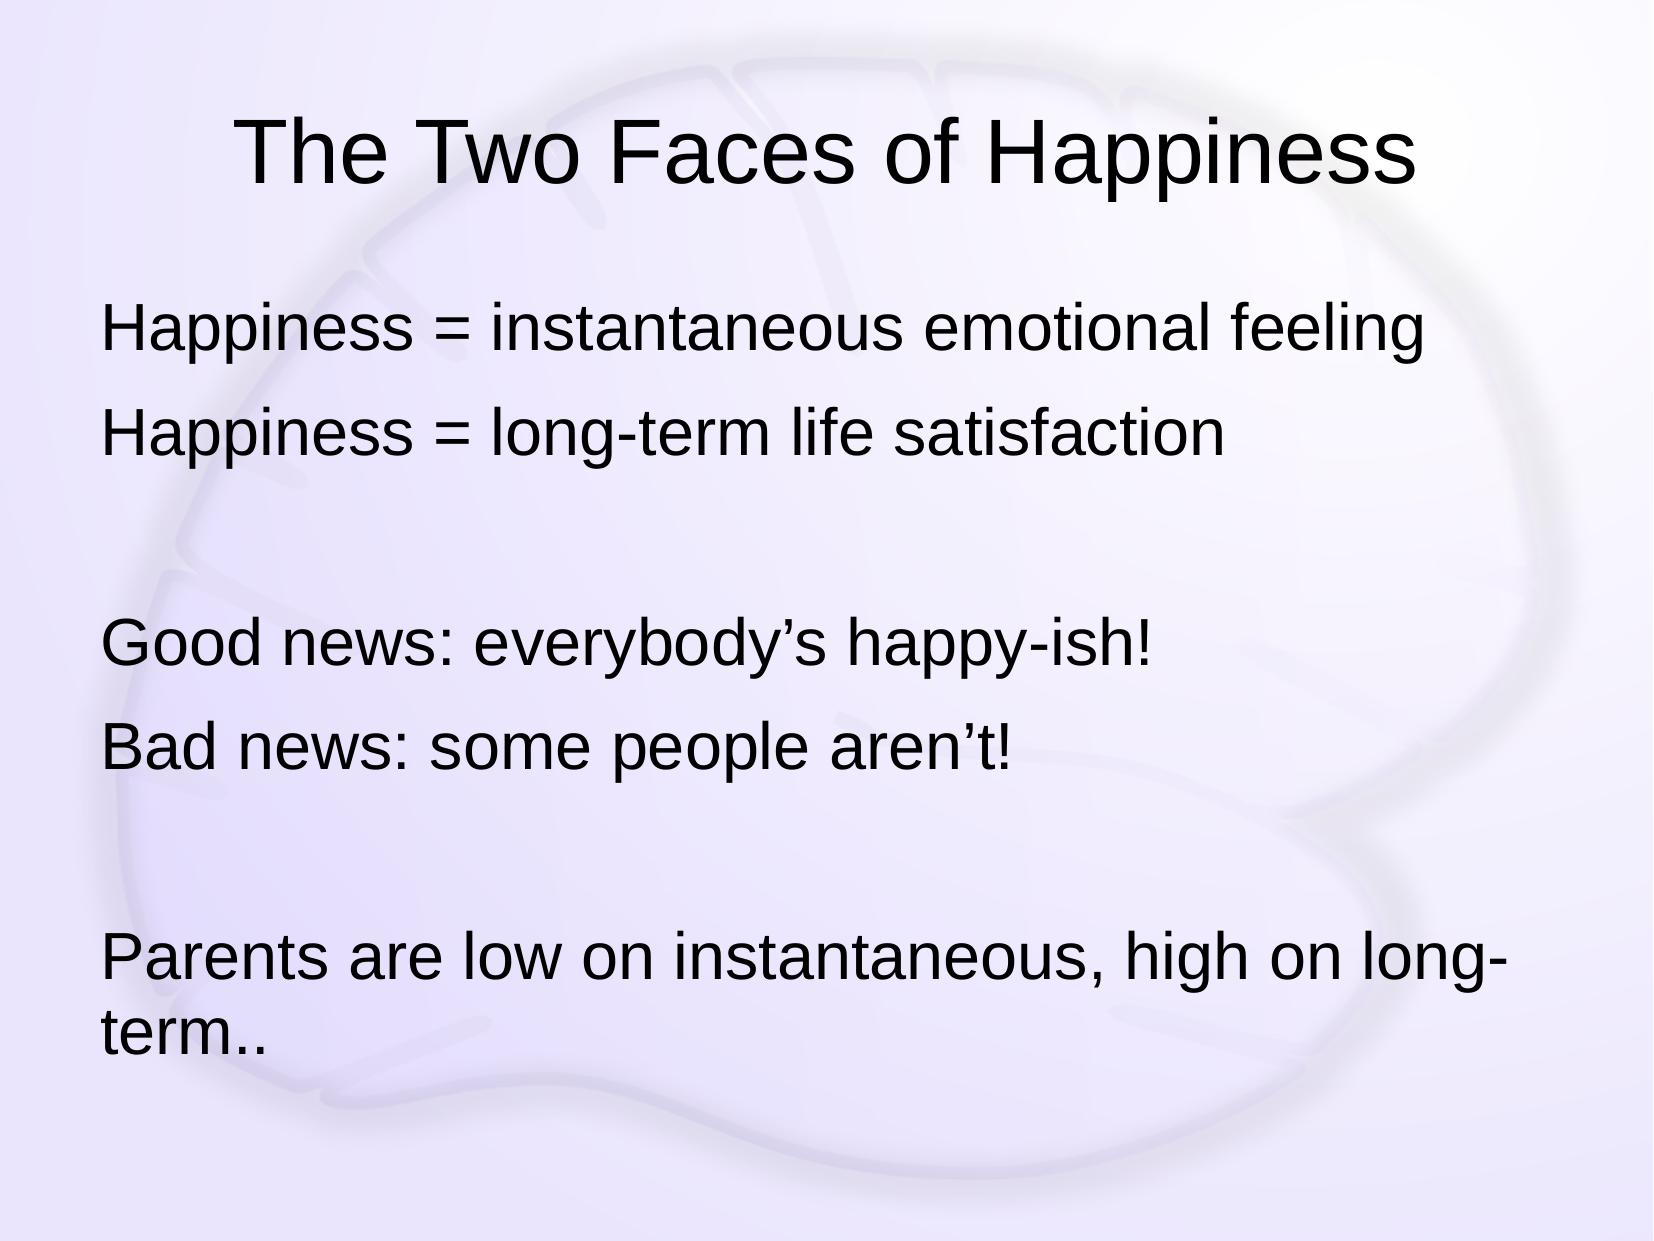

# The Two Faces of Happiness
Happiness = instantaneous emotional feeling
Happiness = long-term life satisfaction

Good news: everybody’s happy-ish!
Bad news: some people aren’t!

Parents are low on instantaneous, high on long-term..